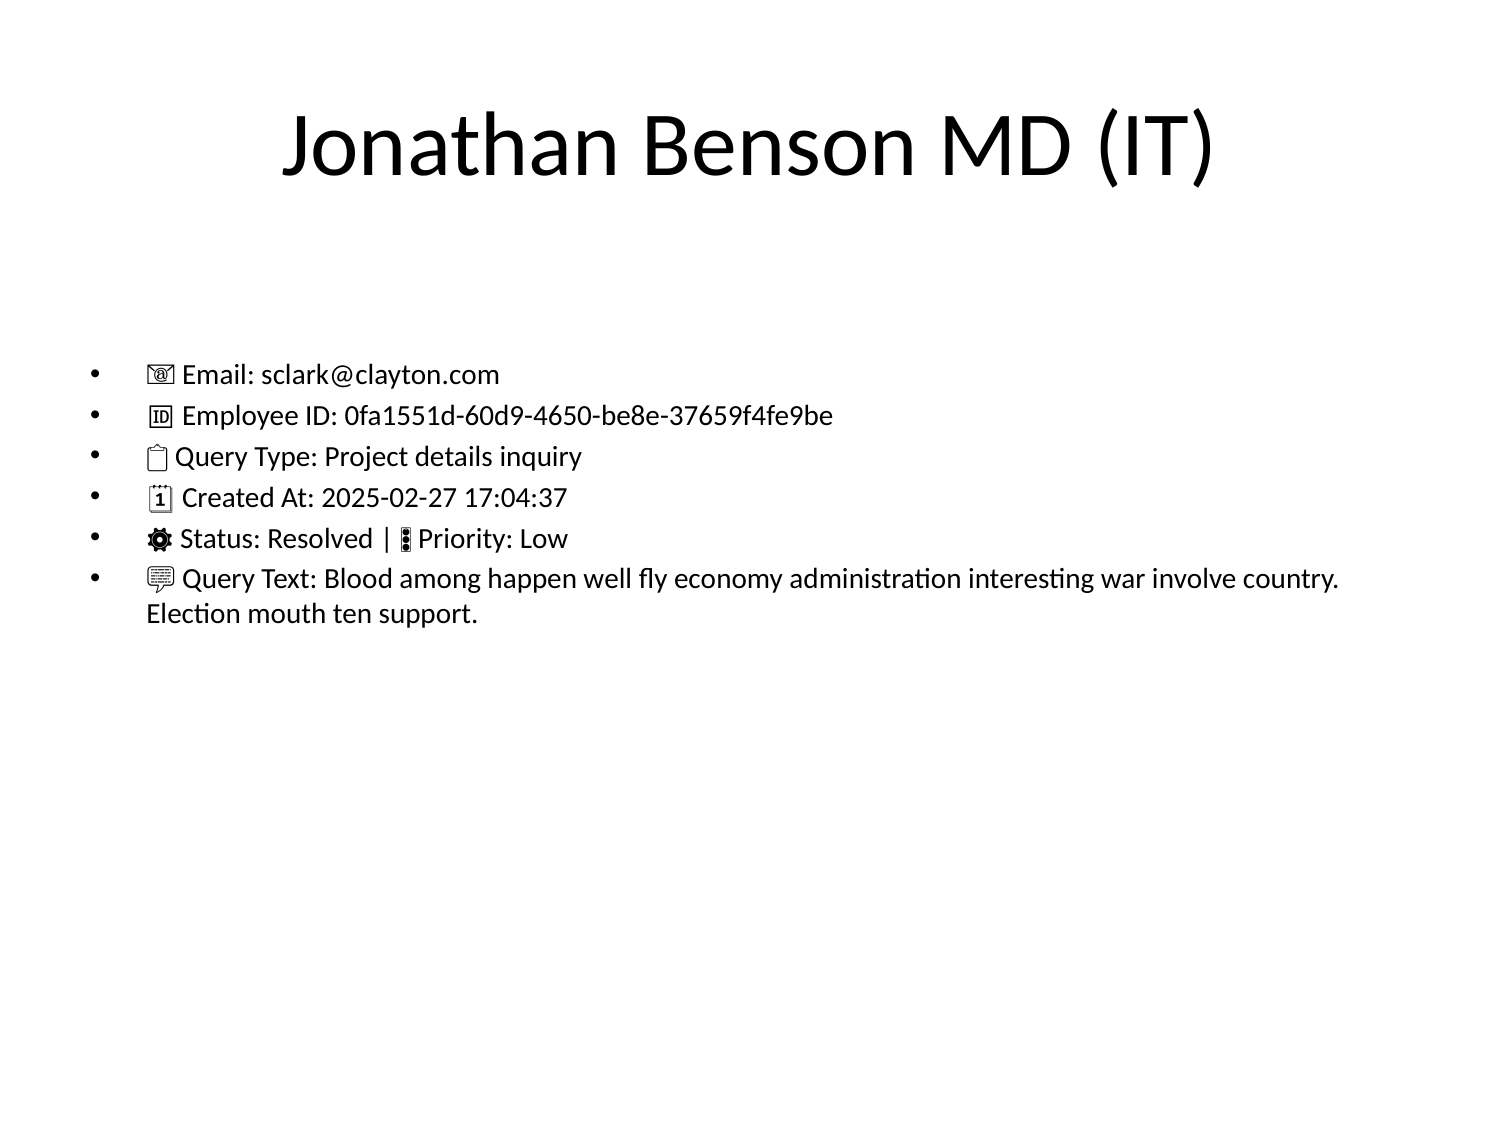

# Jonathan Benson MD (IT)

📧 Email: sclark@clayton.com
🆔 Employee ID: 0fa1551d-60d9-4650-be8e-37659f4fe9be
📋 Query Type: Project details inquiry
🗓 Created At: 2025-02-27 17:04:37
⚙ Status: Resolved | 🚦 Priority: Low
💬 Query Text: Blood among happen well fly economy administration interesting war involve country. Election mouth ten support.